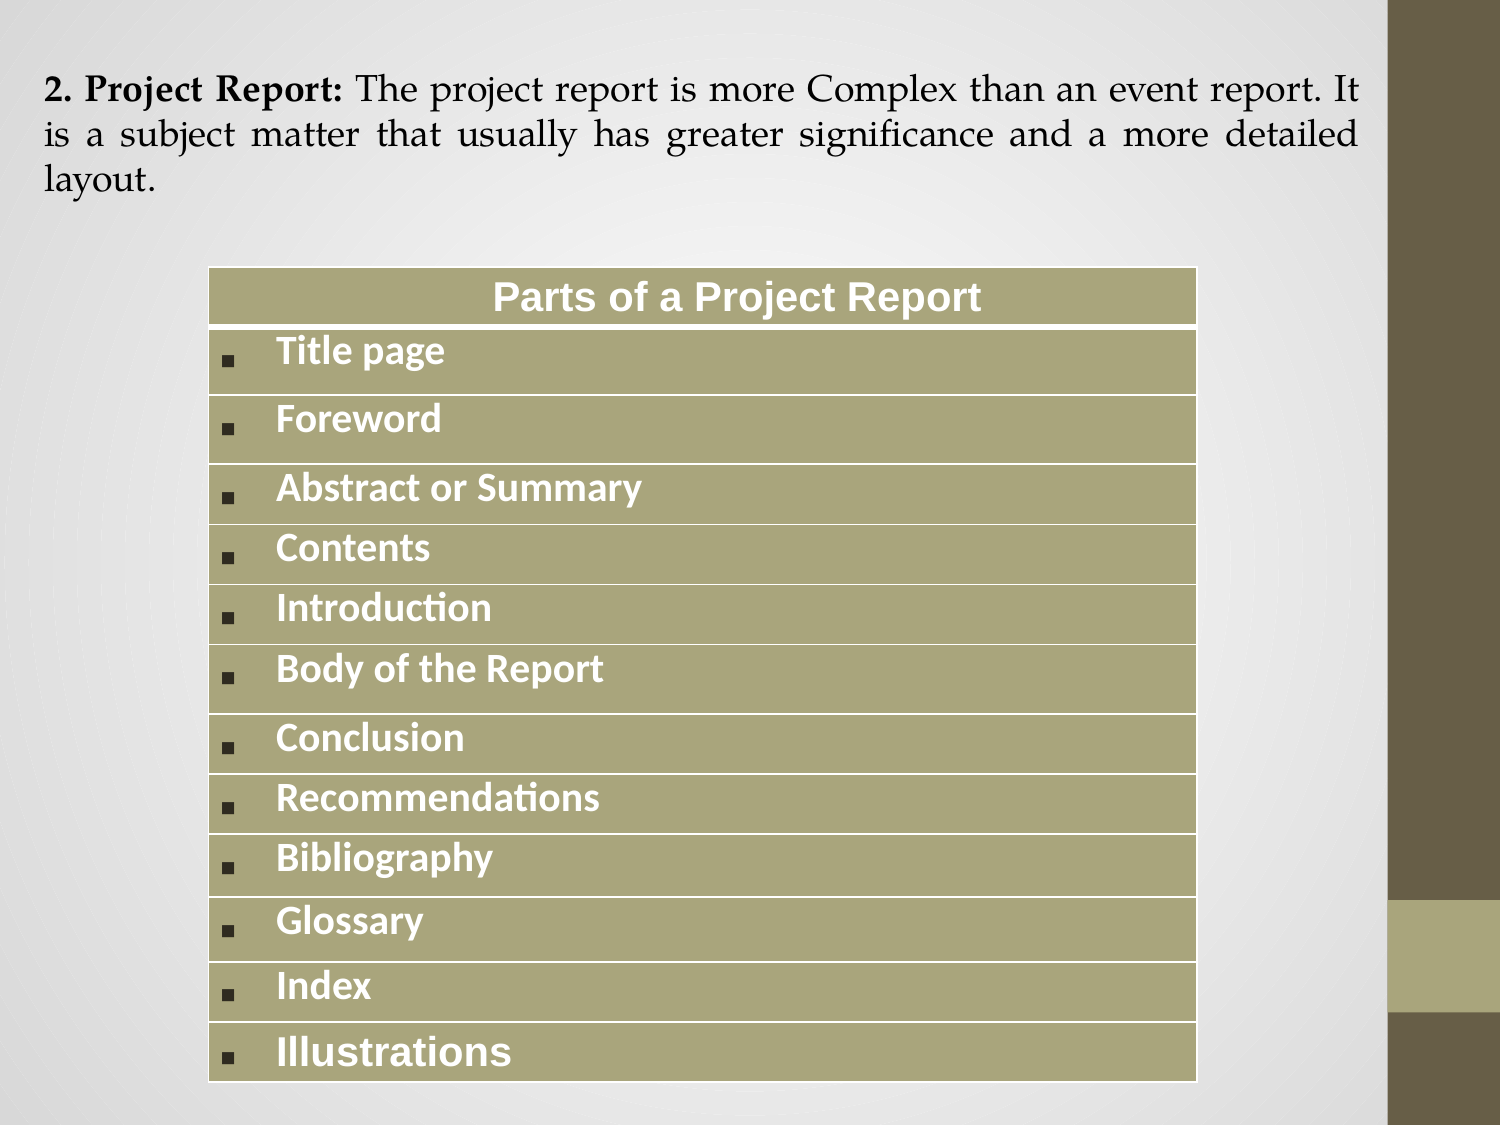

2. Project Report: The project report is more Complex than an event report. It is a subject matter that usually has greater significance and a more detailed layout.
| Parts of a Project Report |
| --- |
| Title page |
| Foreword |
| Abstract or Summary |
| Contents |
| Introduction |
| Body of the Report |
| Conclusion |
| Recommendations |
| Bibliography |
| Glossary |
| Index |
| Illustrations |